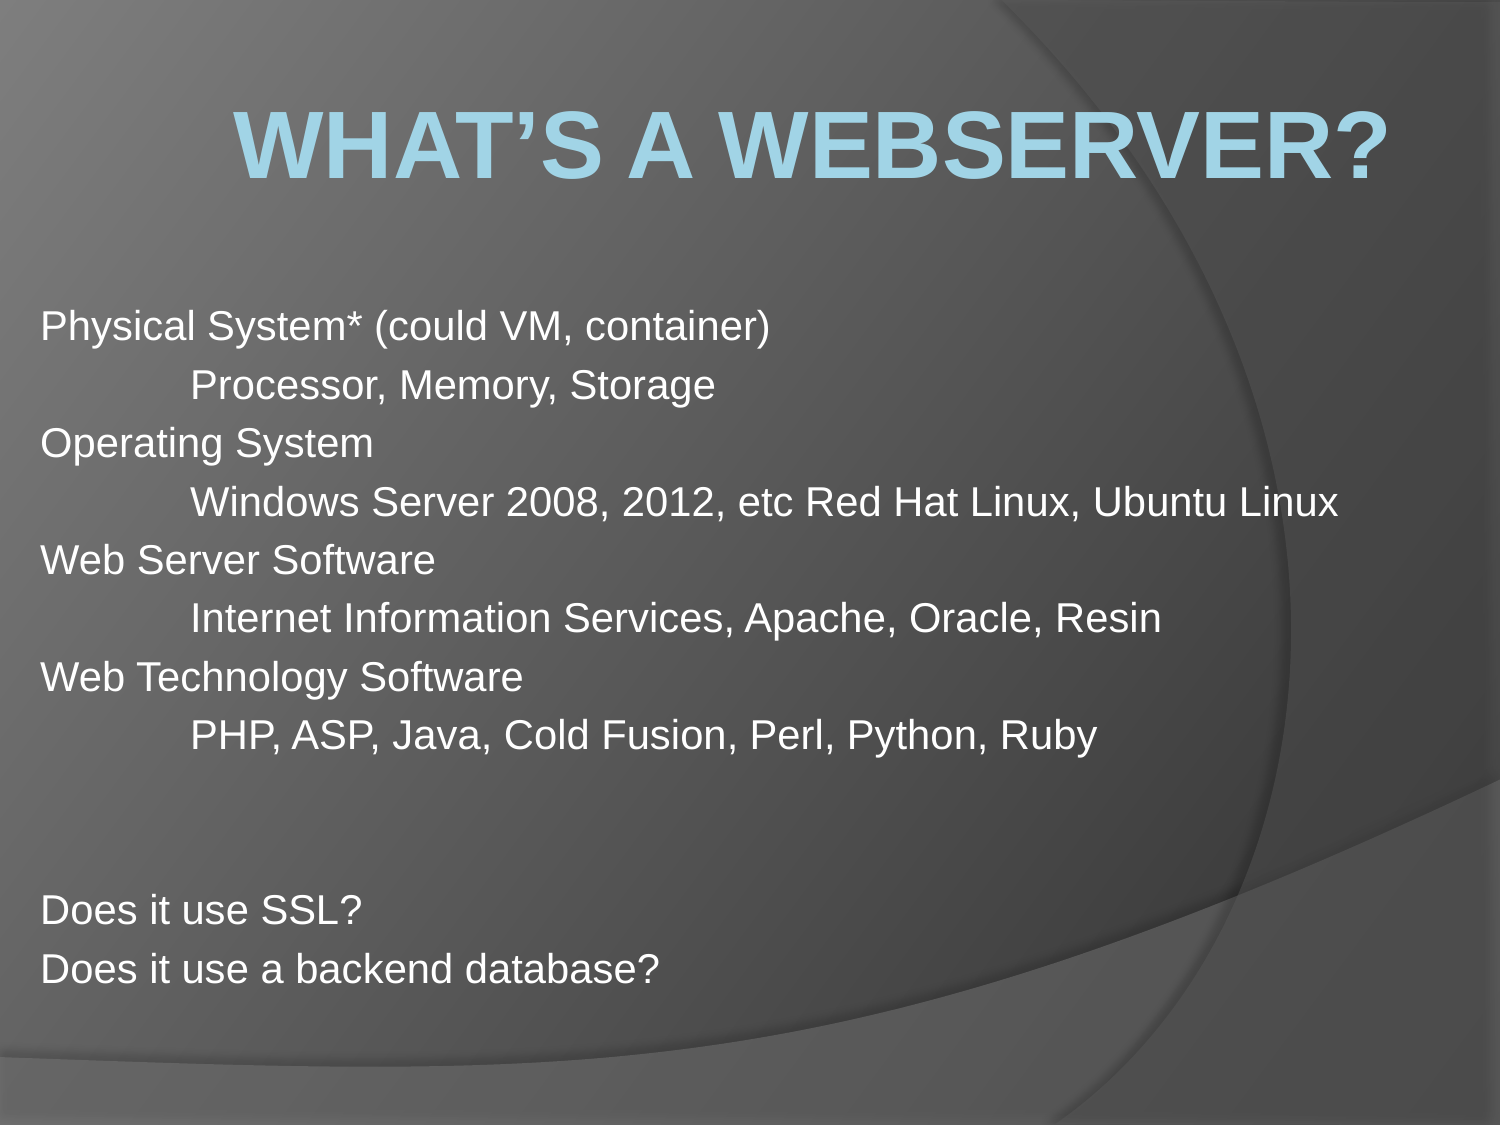

# What’s a webserver?
Physical System* (could VM, container)
	Processor, Memory, Storage
Operating System
	Windows Server 2008, 2012, etc Red Hat Linux, Ubuntu Linux
Web Server Software
	Internet Information Services, Apache, Oracle, Resin
Web Technology Software
	PHP, ASP, Java, Cold Fusion, Perl, Python, Ruby

Does it use SSL?
Does it use a backend database?